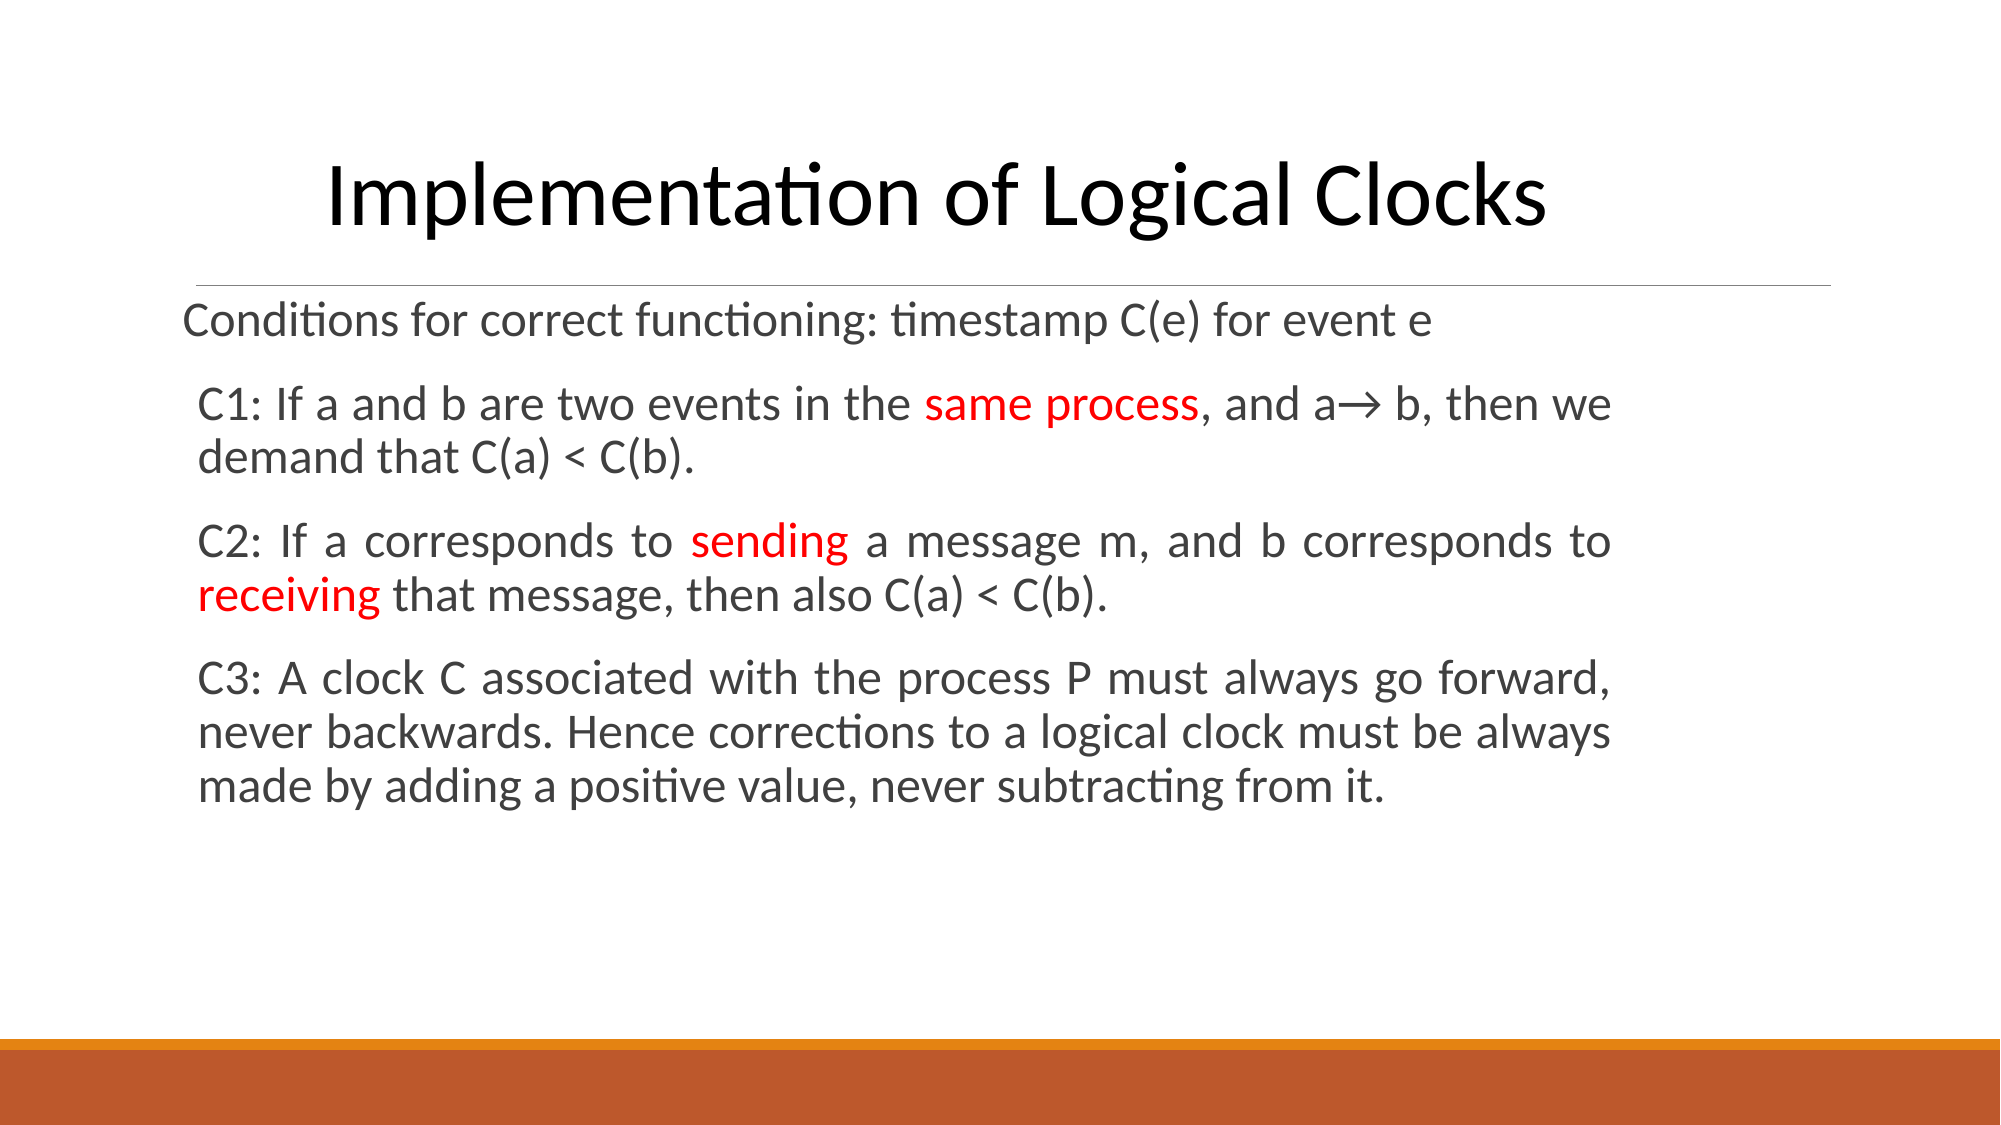

# Implementation of Logical Clocks
Conditions for correct functioning: timestamp C(e) for event e
C1: If a and b are two events in the same process, and a→ b, then we demand that C(a) < C(b).
C2: If a corresponds to sending a message m, and b corresponds to receiving that message, then also C(a) < C(b).
C3: A clock C associated with the process P must always go forward, never backwards. Hence corrections to a logical clock must be always made by adding a positive value, never subtracting from it.